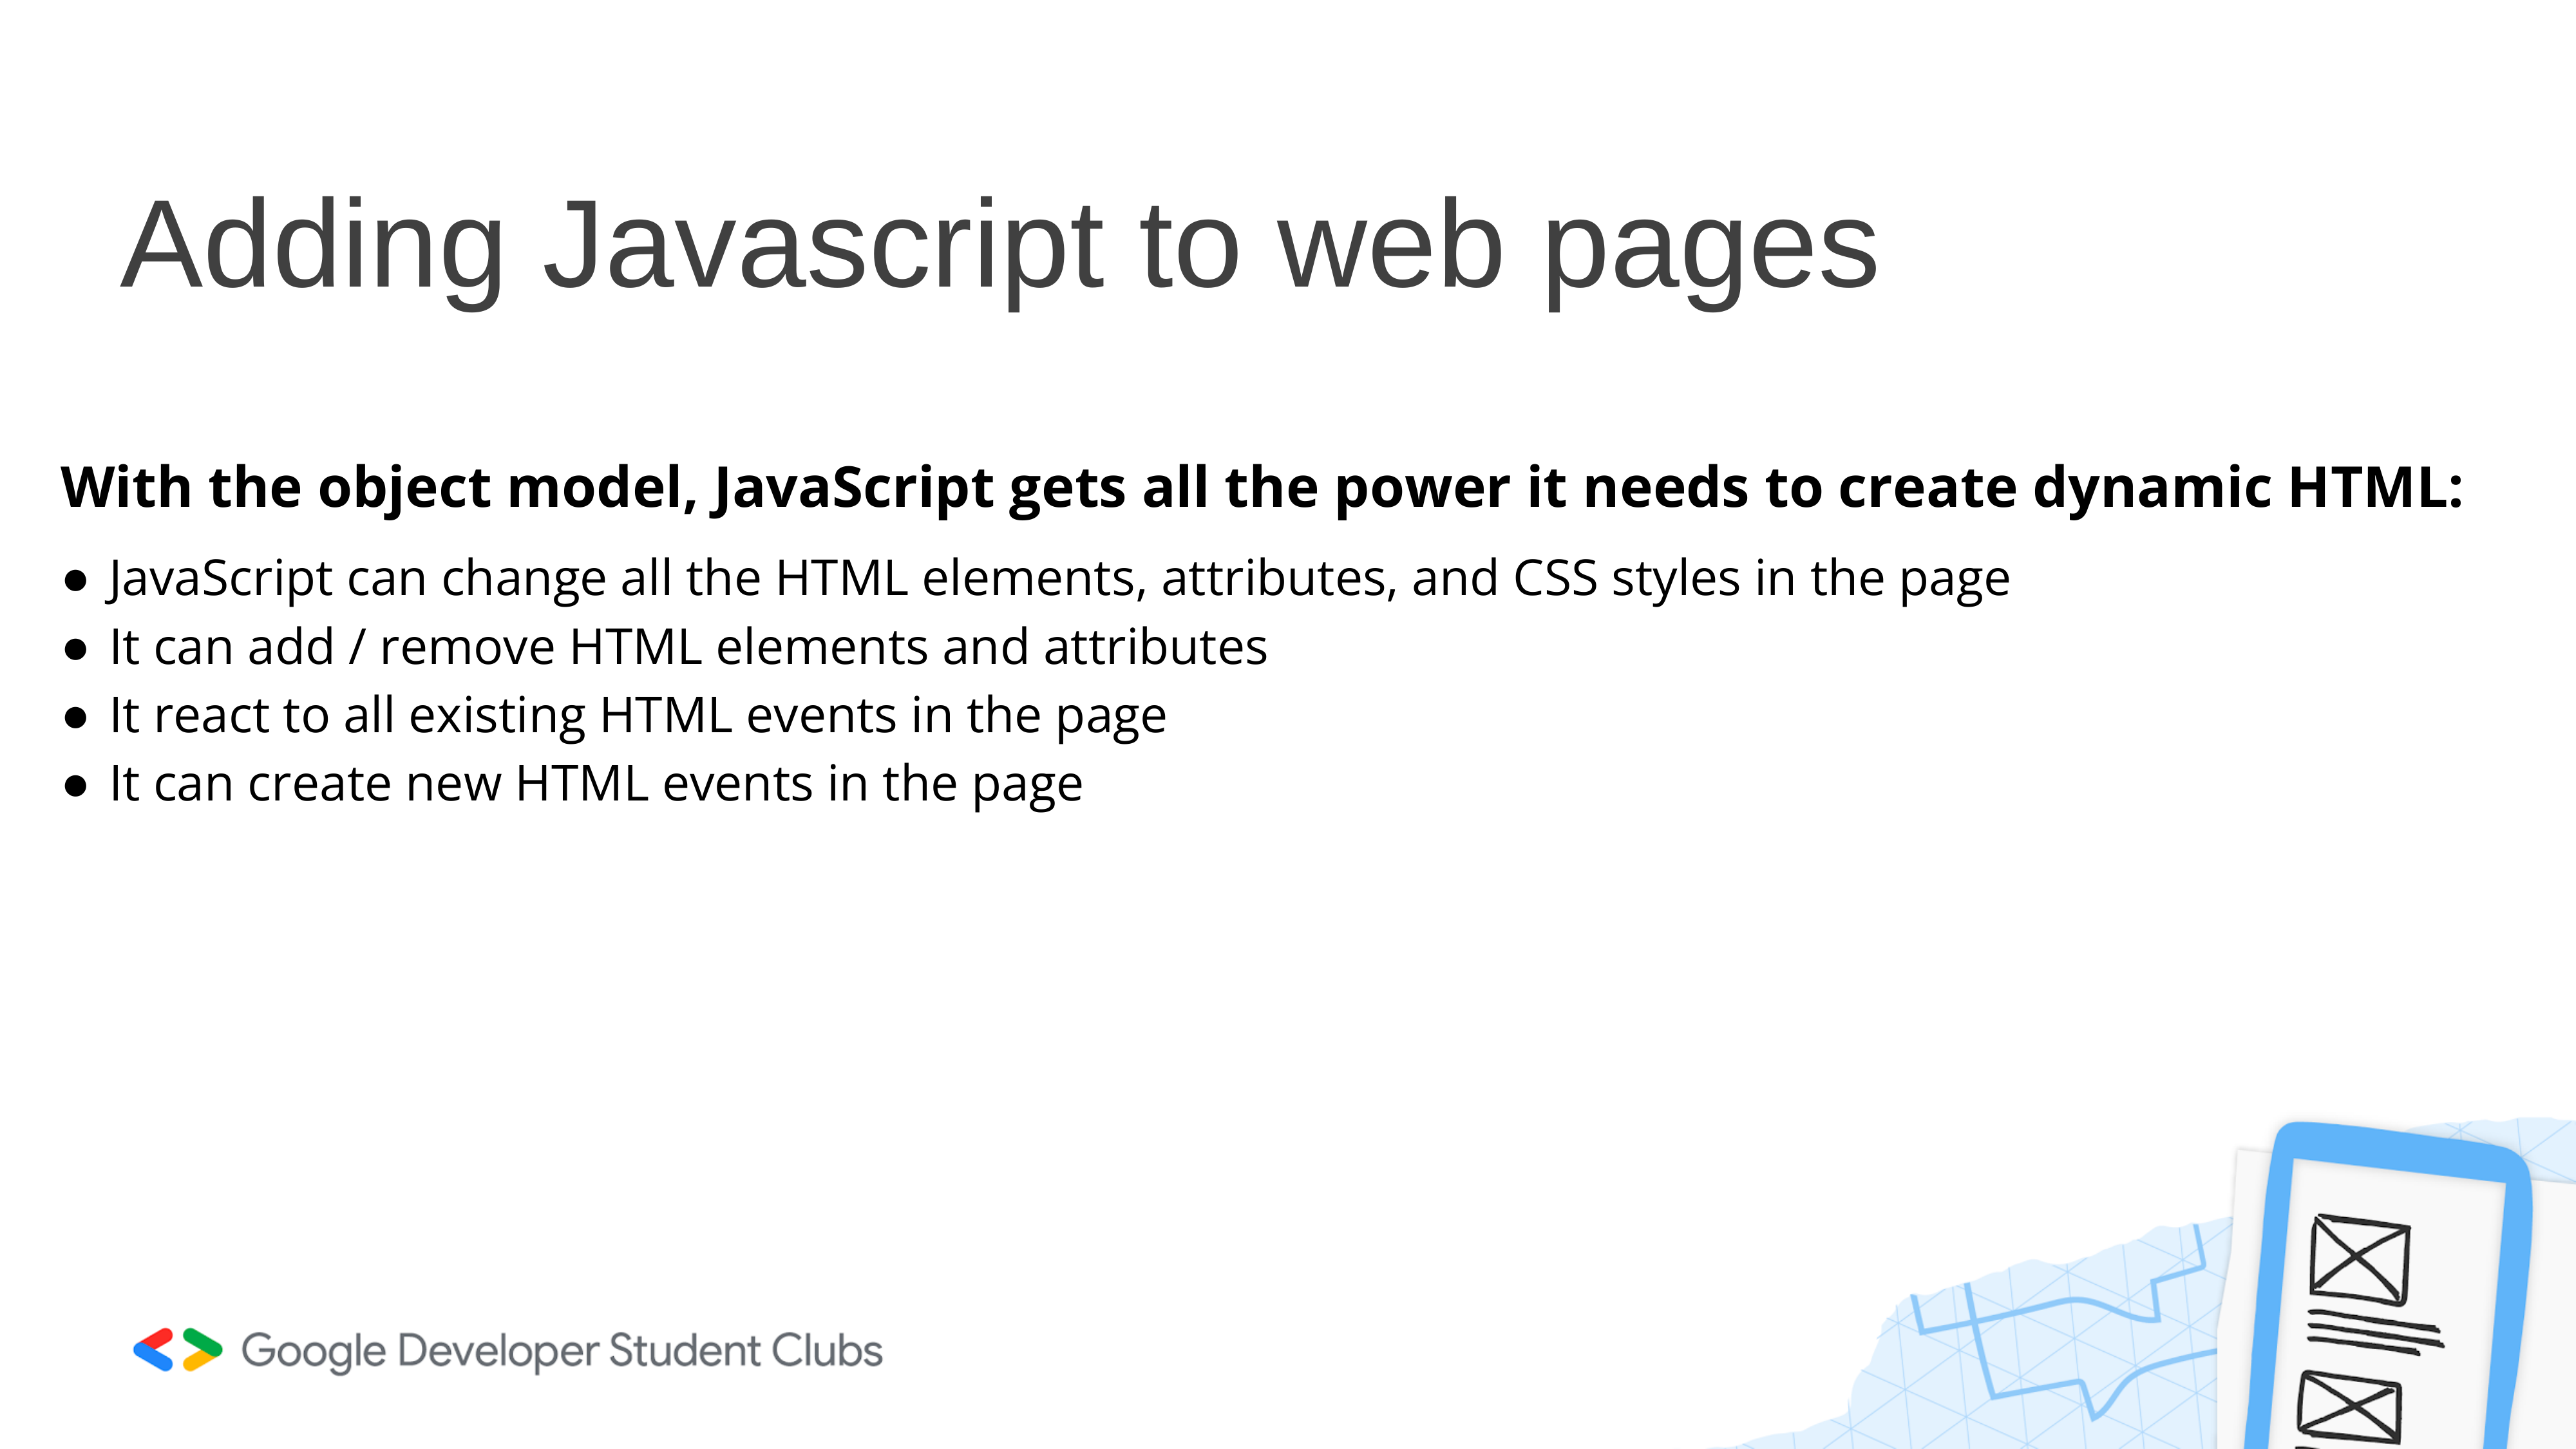

# Adding Javascript to web pages
With the object model, JavaScript gets all the power it needs to create dynamic HTML:
JavaScript can change all the HTML elements, attributes, and CSS styles in the page
It can add / remove HTML elements and attributes
It react to all existing HTML events in the page
It can create new HTML events in the page